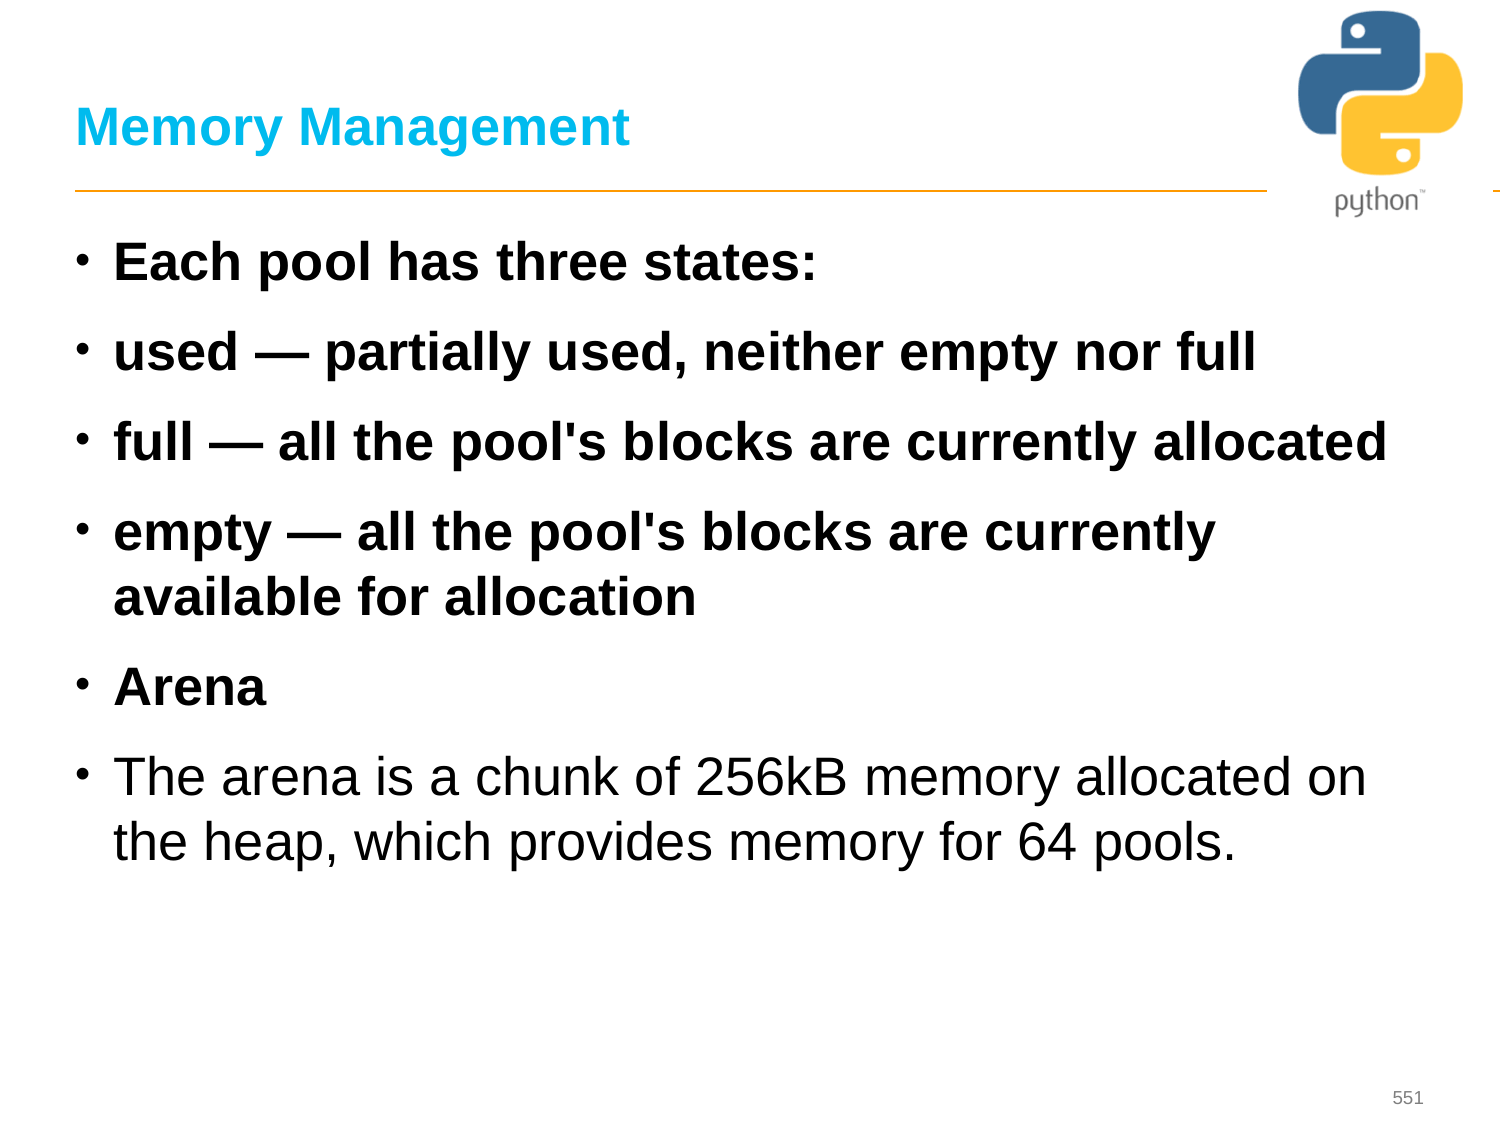

# Memory Management

Each pool has three states:
used — partially used, neither empty nor full
full — all the pool's blocks are currently allocated
empty — all the pool's blocks are currently available for allocation
Arena
The arena is a chunk of 256kB memory allocated on the heap, which provides memory for 64 pools.